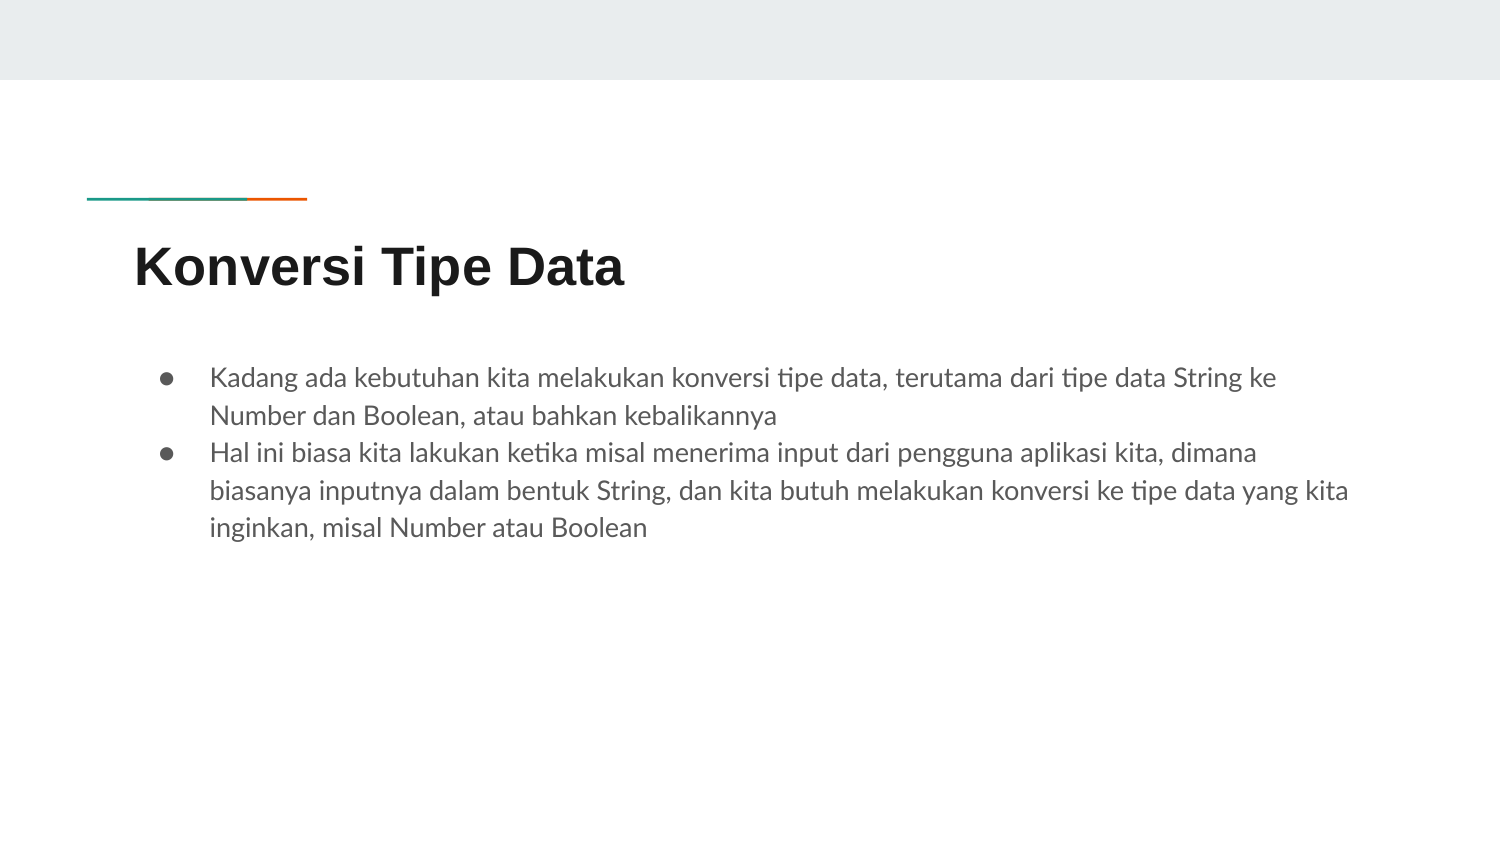

# Konversi Tipe Data
Kadang ada kebutuhan kita melakukan konversi tipe data, terutama dari tipe data String ke Number dan Boolean, atau bahkan kebalikannya
Hal ini biasa kita lakukan ketika misal menerima input dari pengguna aplikasi kita, dimana biasanya inputnya dalam bentuk String, dan kita butuh melakukan konversi ke tipe data yang kita inginkan, misal Number atau Boolean